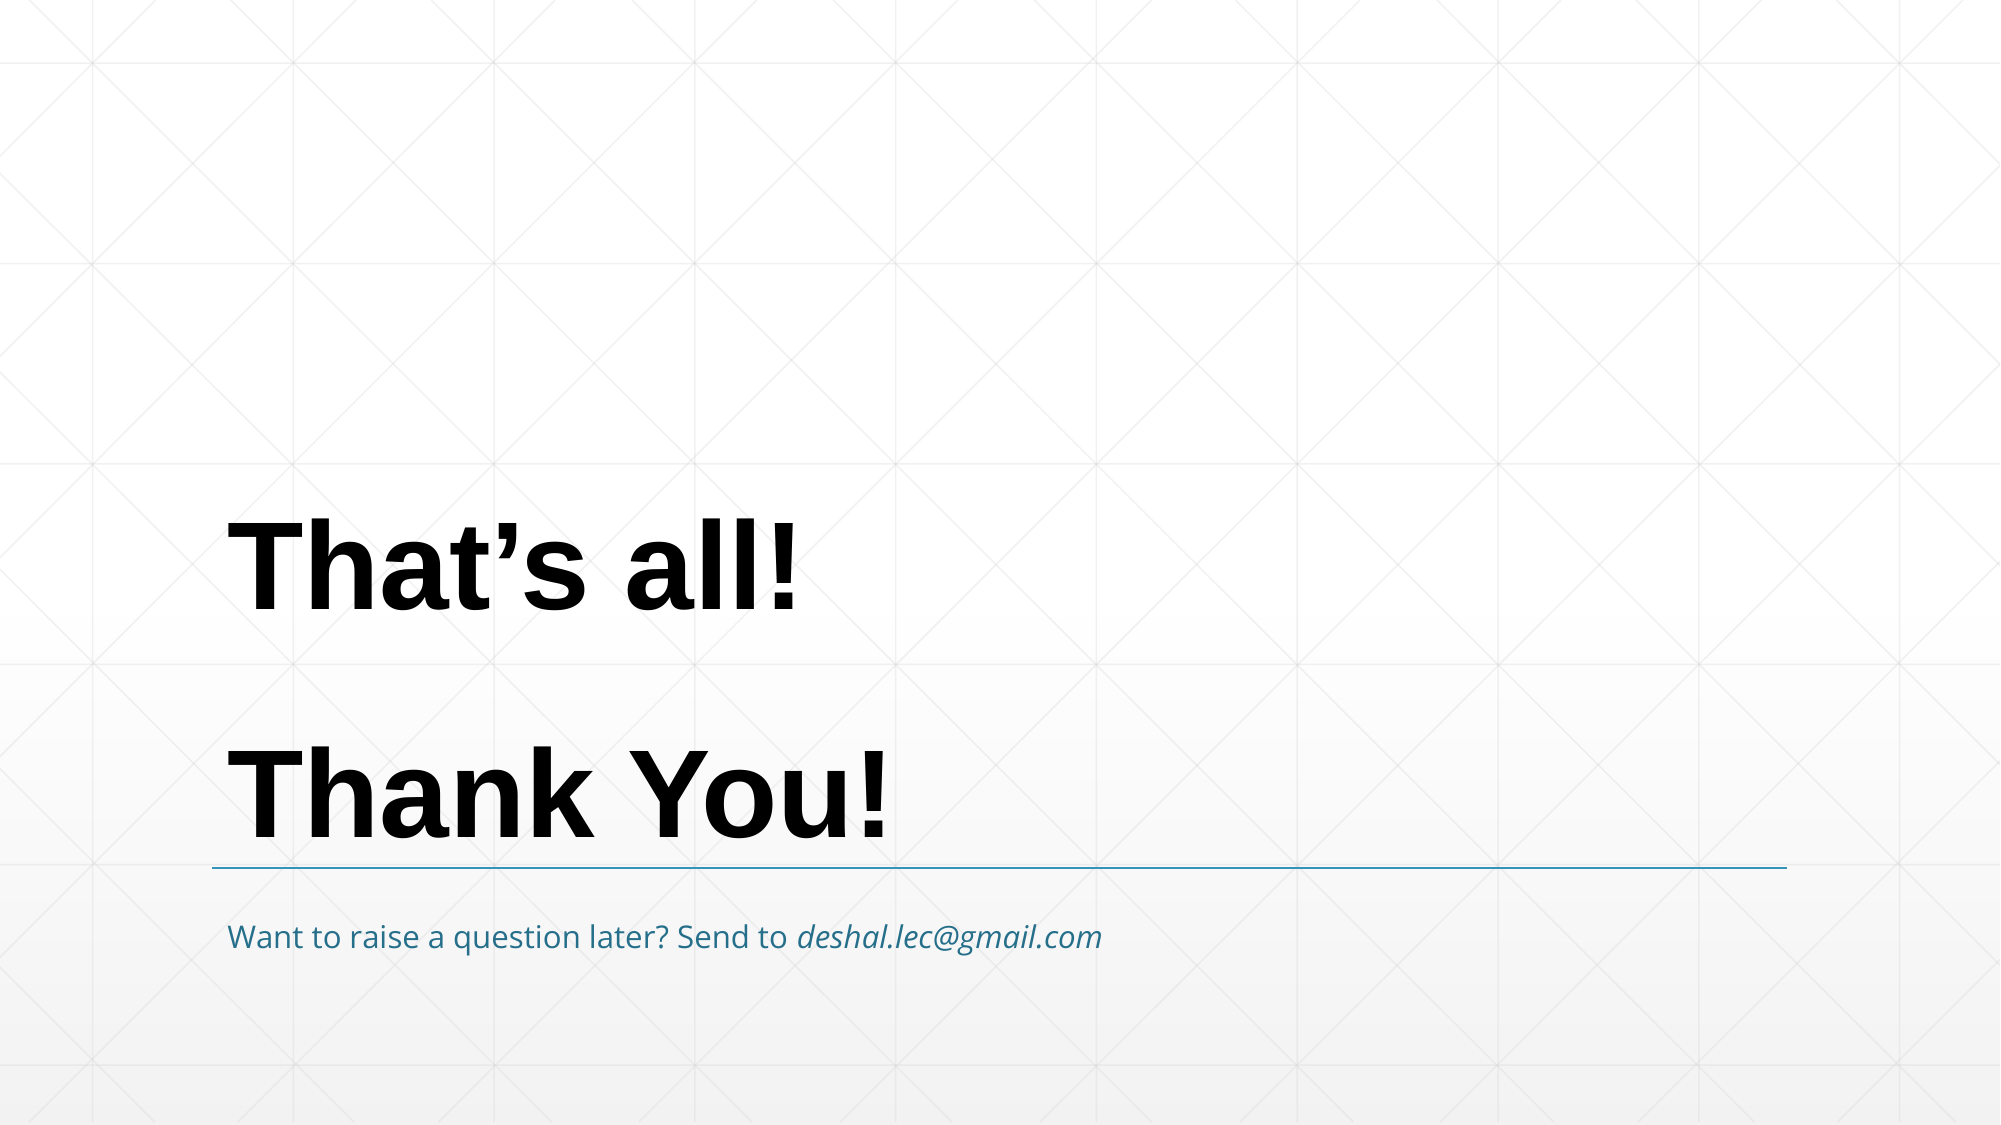

# That’s all! Thank You!
Want to raise a question later? Send to deshal.lec@gmail.com